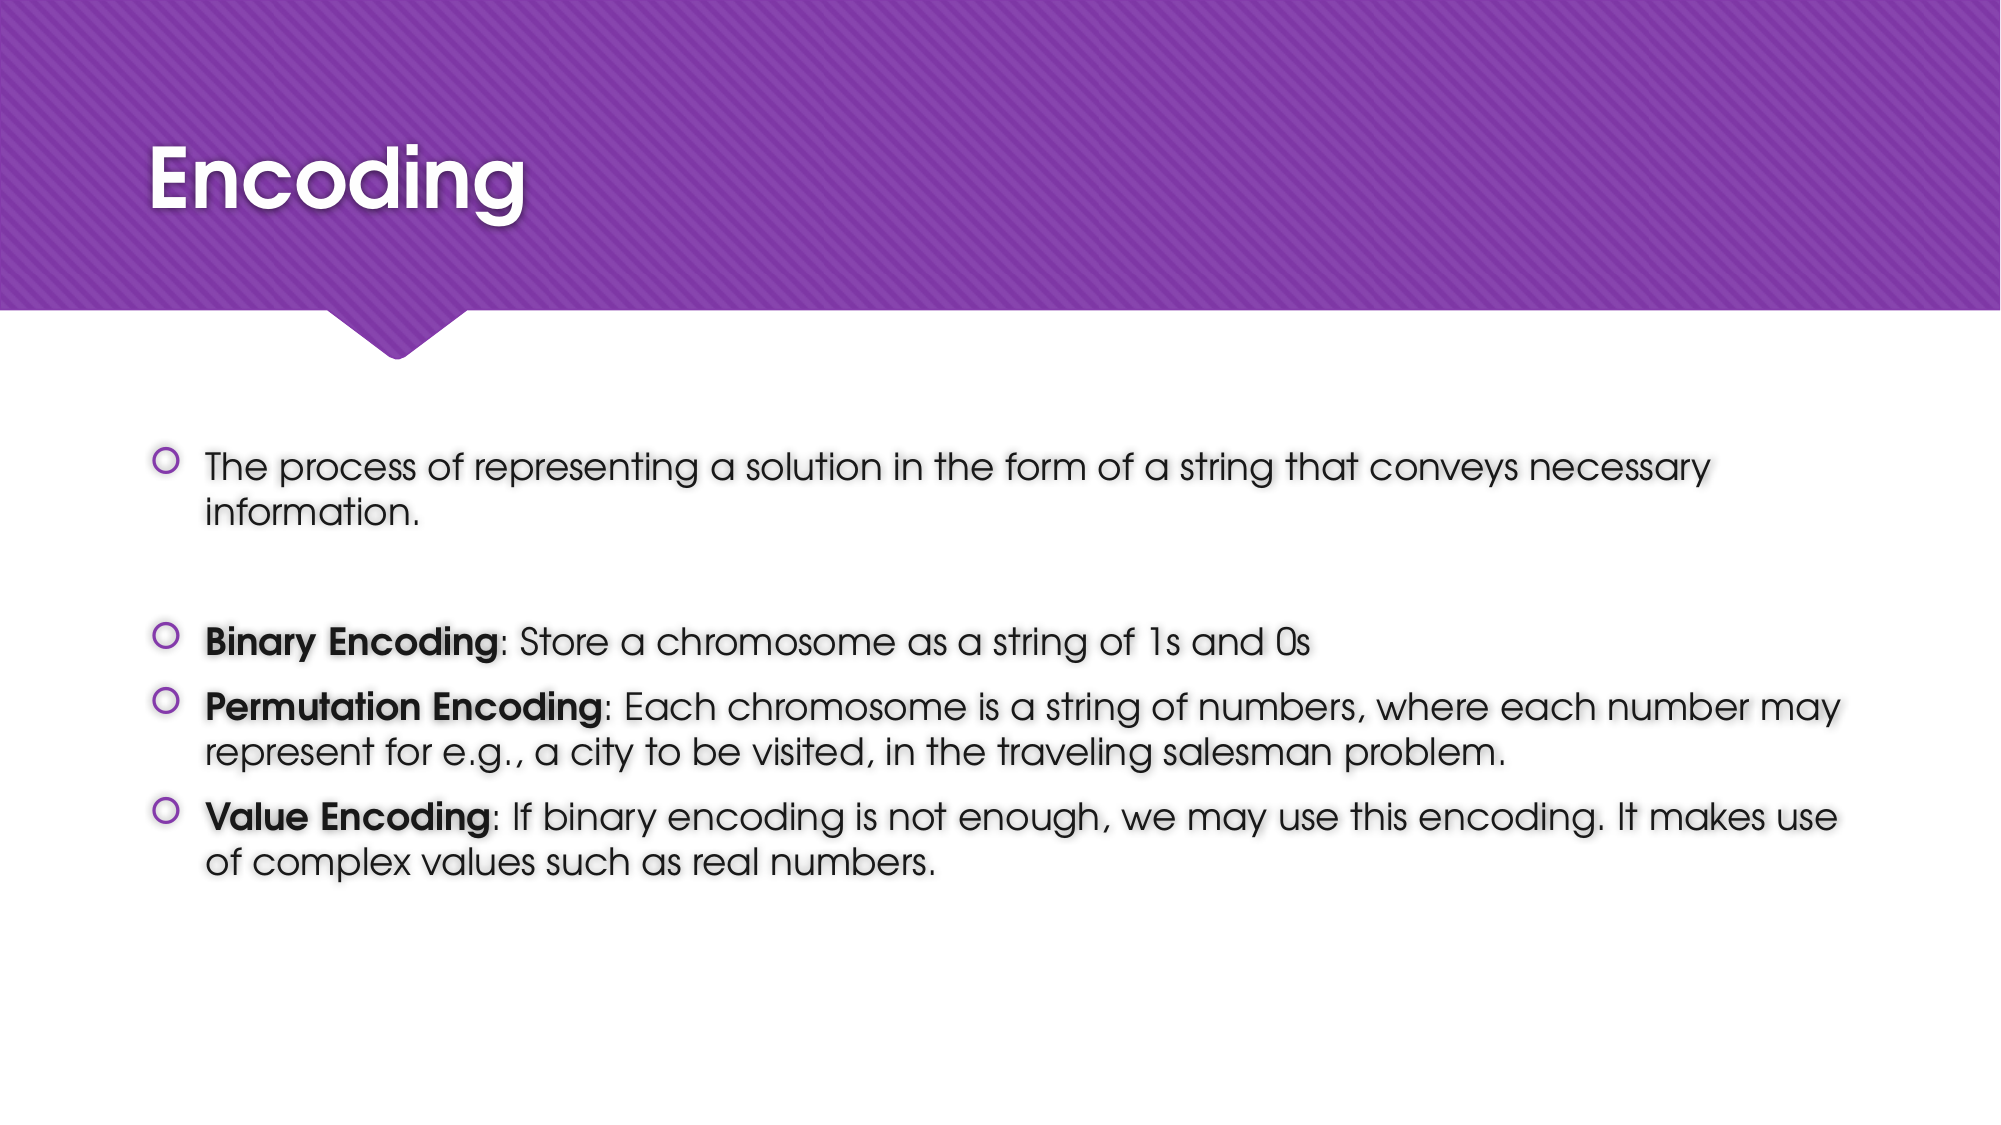

# Encoding
The process of representing a solution in the form of a string that conveys necessary information.

Binary Encoding: Store a chromosome as a string of 1s and 0s
Permutation Encoding: Each chromosome is a string of numbers, where each number may represent for e.g., a city to be visited, in the traveling salesman problem.
Value Encoding: If binary encoding is not enough, we may use this encoding. It makes use of complex values such as real numbers.